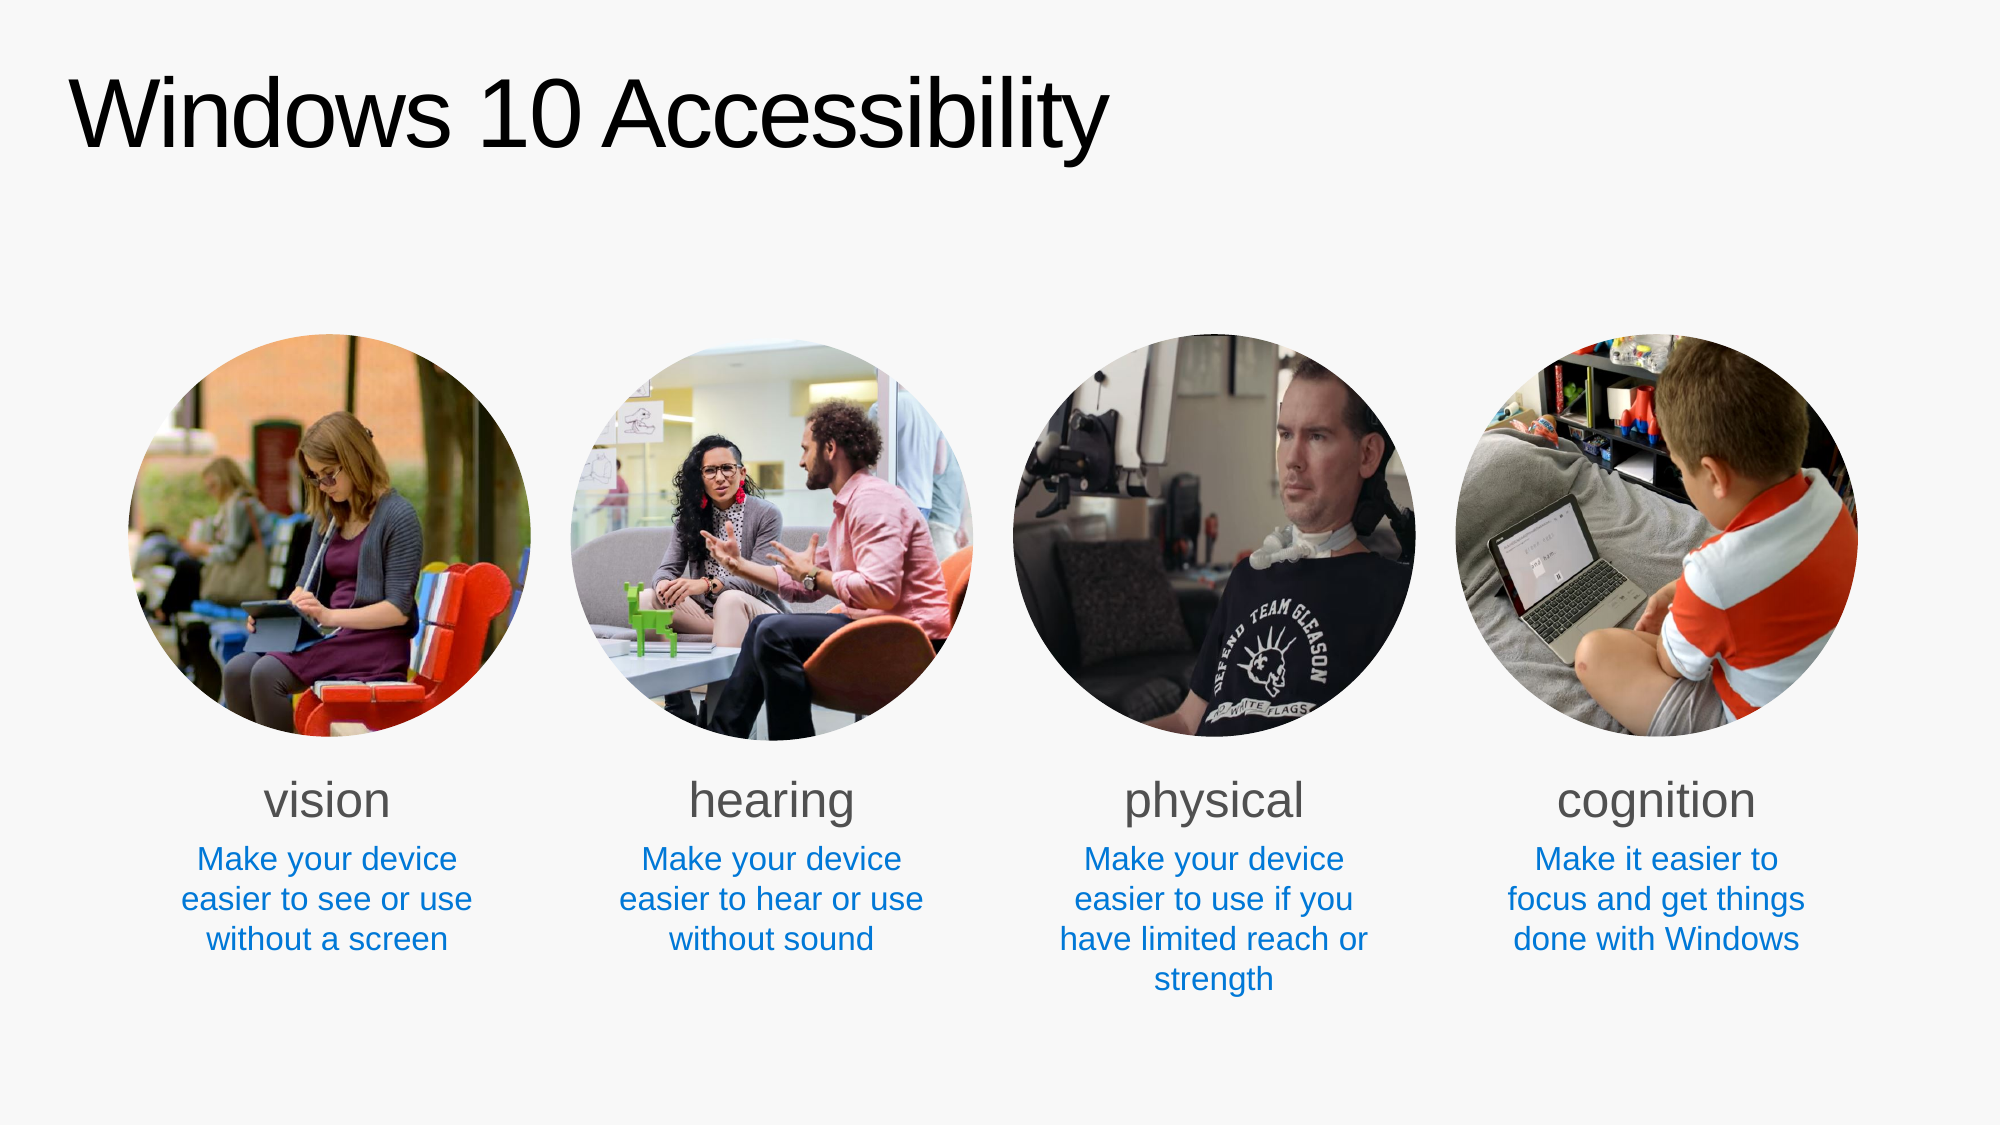

# Windows 10 Accessibility

vision
hearing
physical
cognition
Make your device easier to see or use without a screen
Make your device easier to hear or use without sound
Make your device easier to use if you have limited reach or strength
Make it easier to focus and get things done with Windows